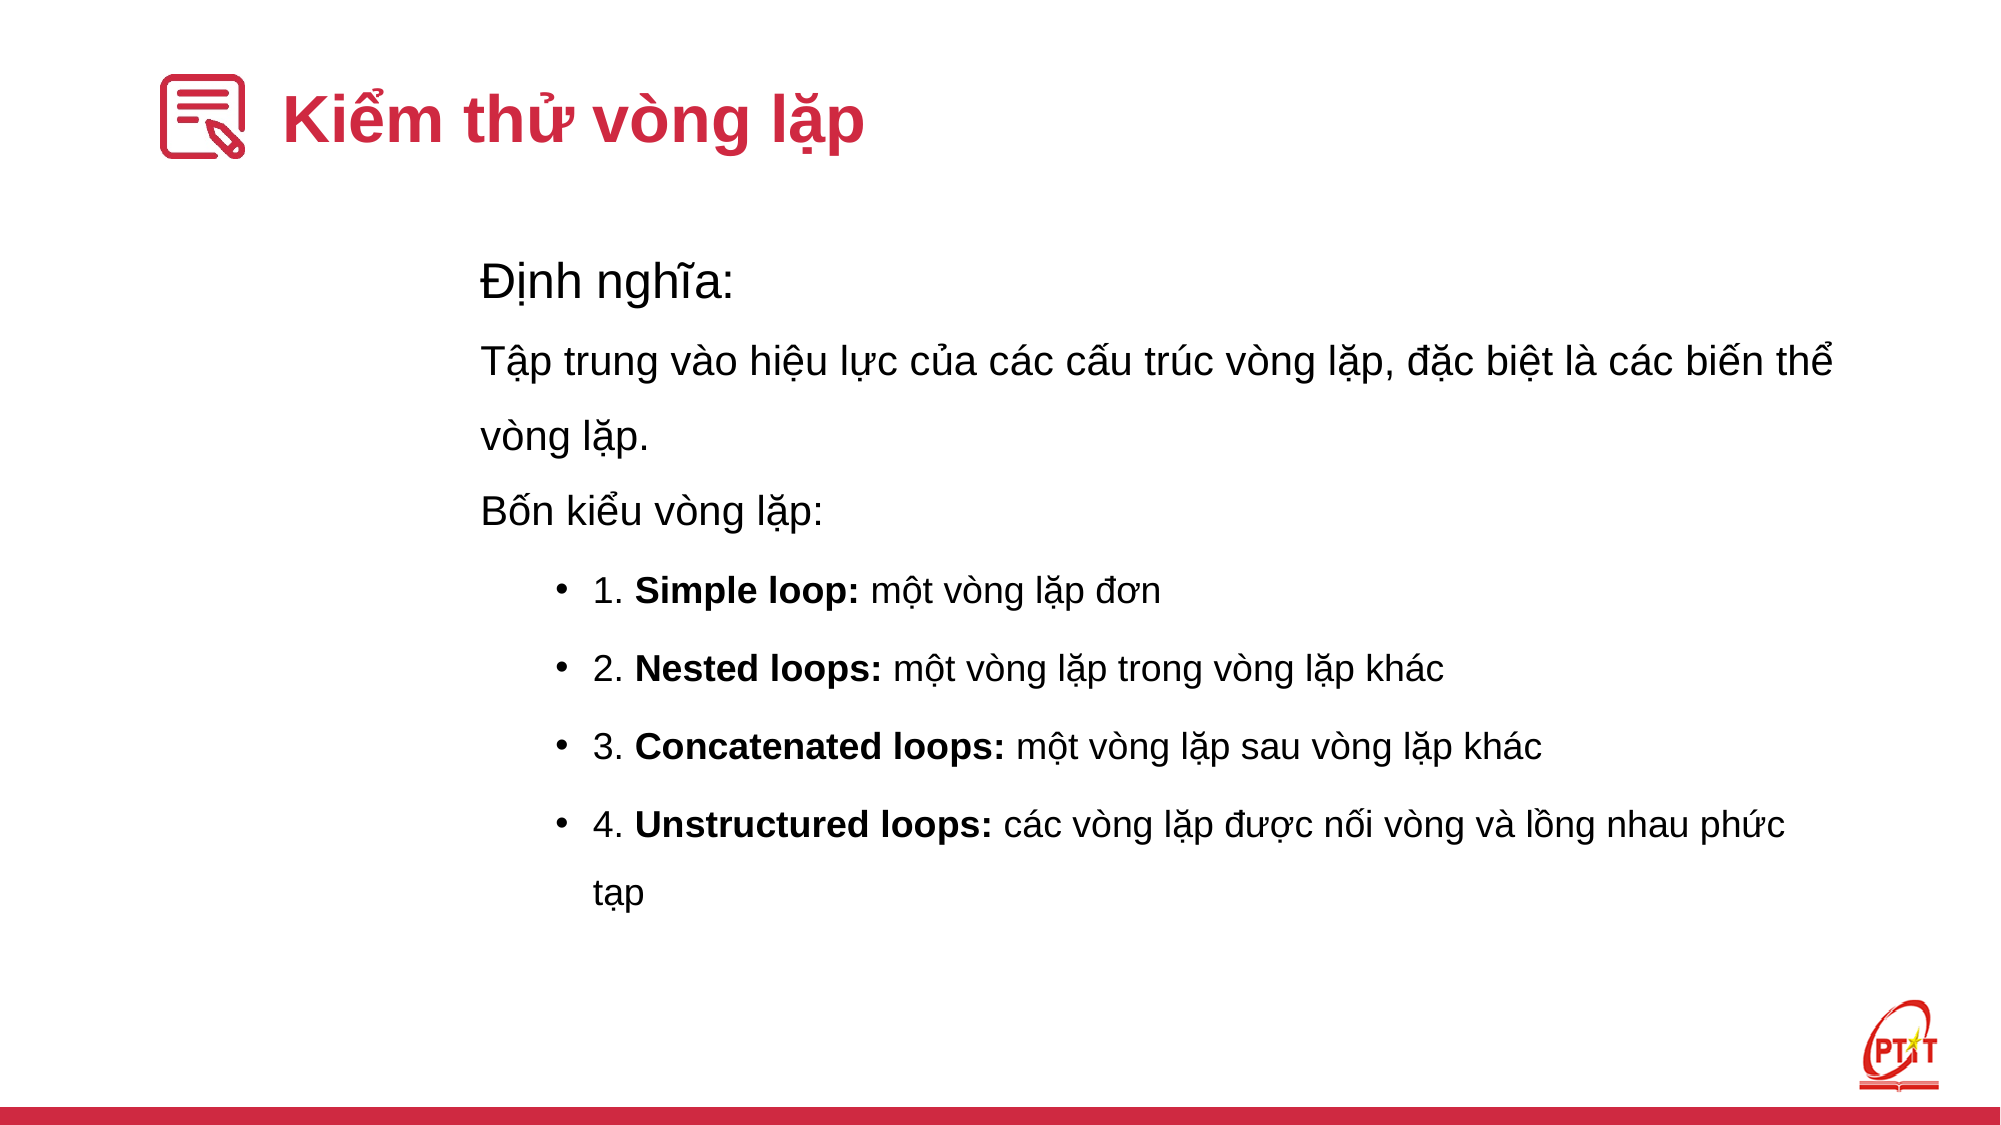

# Kiểm thử vòng lặp
Định nghĩa:
Tập trung vào hiệu lực của các cấu trúc vòng lặp, đặc biệt là các biến thể vòng lặp.
Bốn kiểu vòng lặp:
1. Simple loop: một vòng lặp đơn
2. Nested loops: một vòng lặp trong vòng lặp khác
3. Concatenated loops: một vòng lặp sau vòng lặp khác
4. Unstructured loops: các vòng lặp được nối vòng và lồng nhau phức tạp
296